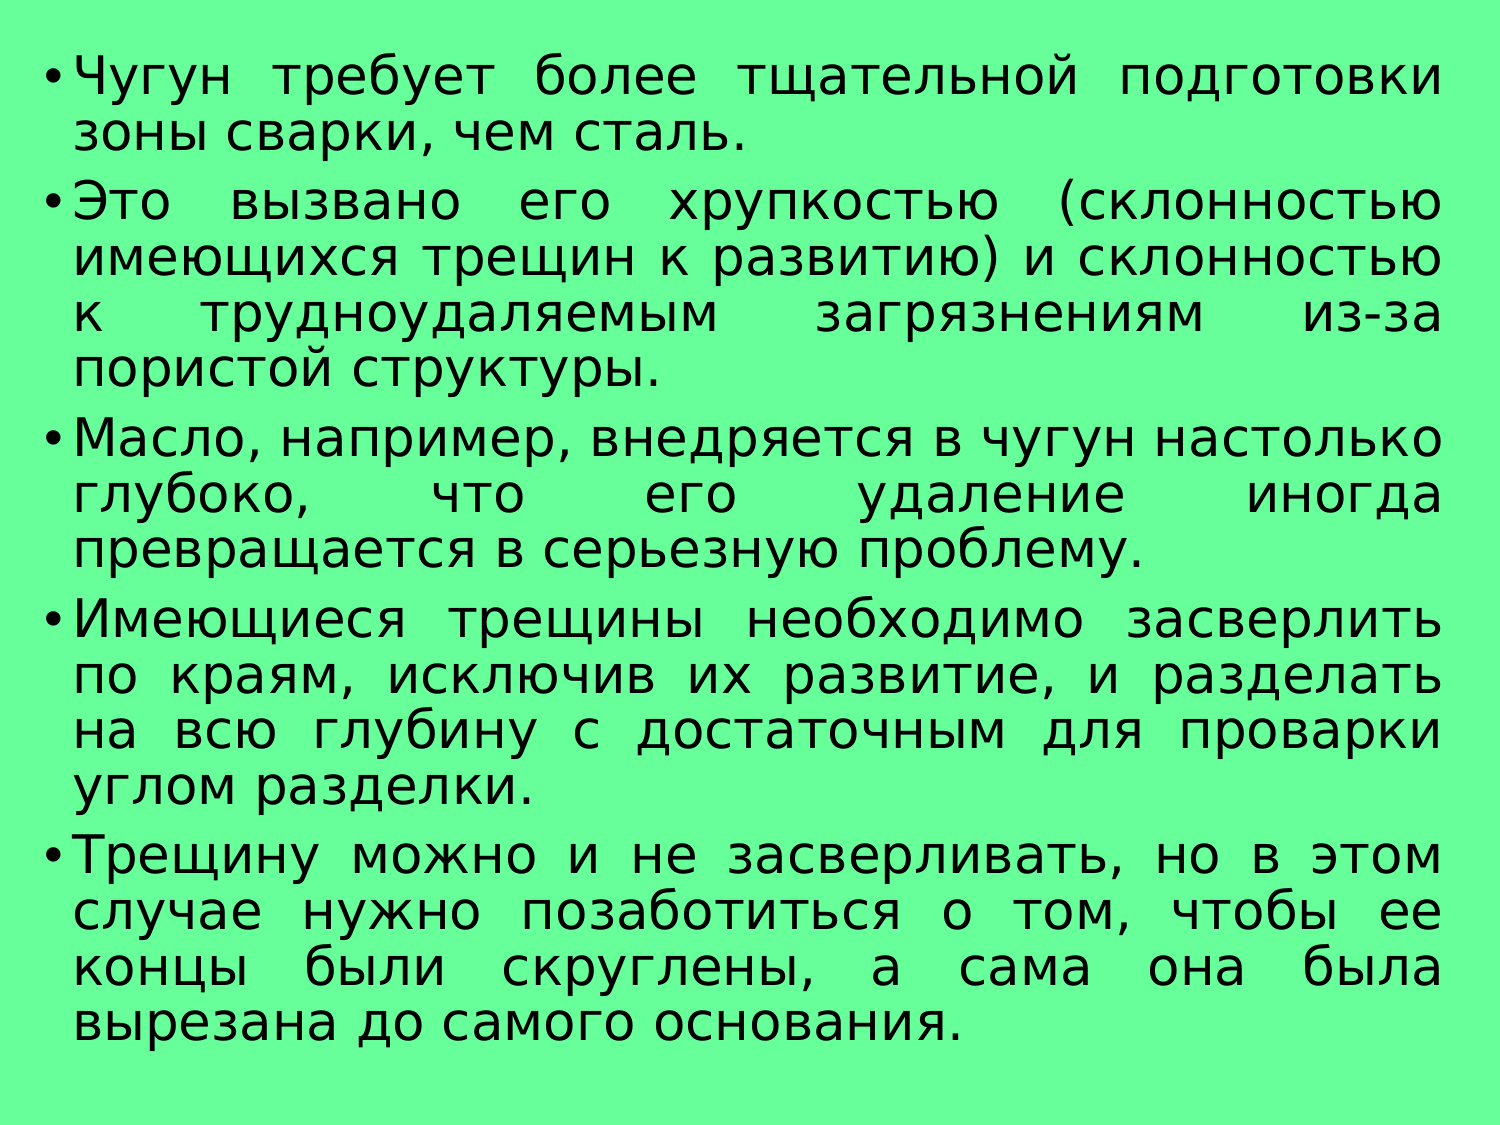

Чугун требует более тщательной подготовки зоны сварки, чем сталь.
Это вызвано его хрупкостью (склонностью имеющихся трещин к развитию) и склонностью к трудноудаляемым загрязнениям из-за пористой структуры.
Масло, например, внедряется в чугун настолько глубоко, что его удаление иногда превращается в серьезную проблему.
Имеющиеся трещины необходимо засверлить по краям, исключив их развитие, и разделать на всю глубину с достаточным для проварки углом разделки.
Трещину можно и не засверливать, но в этом случае нужно позаботиться о том, чтобы ее концы были скруглены, а сама она была вырезана до самого основания.